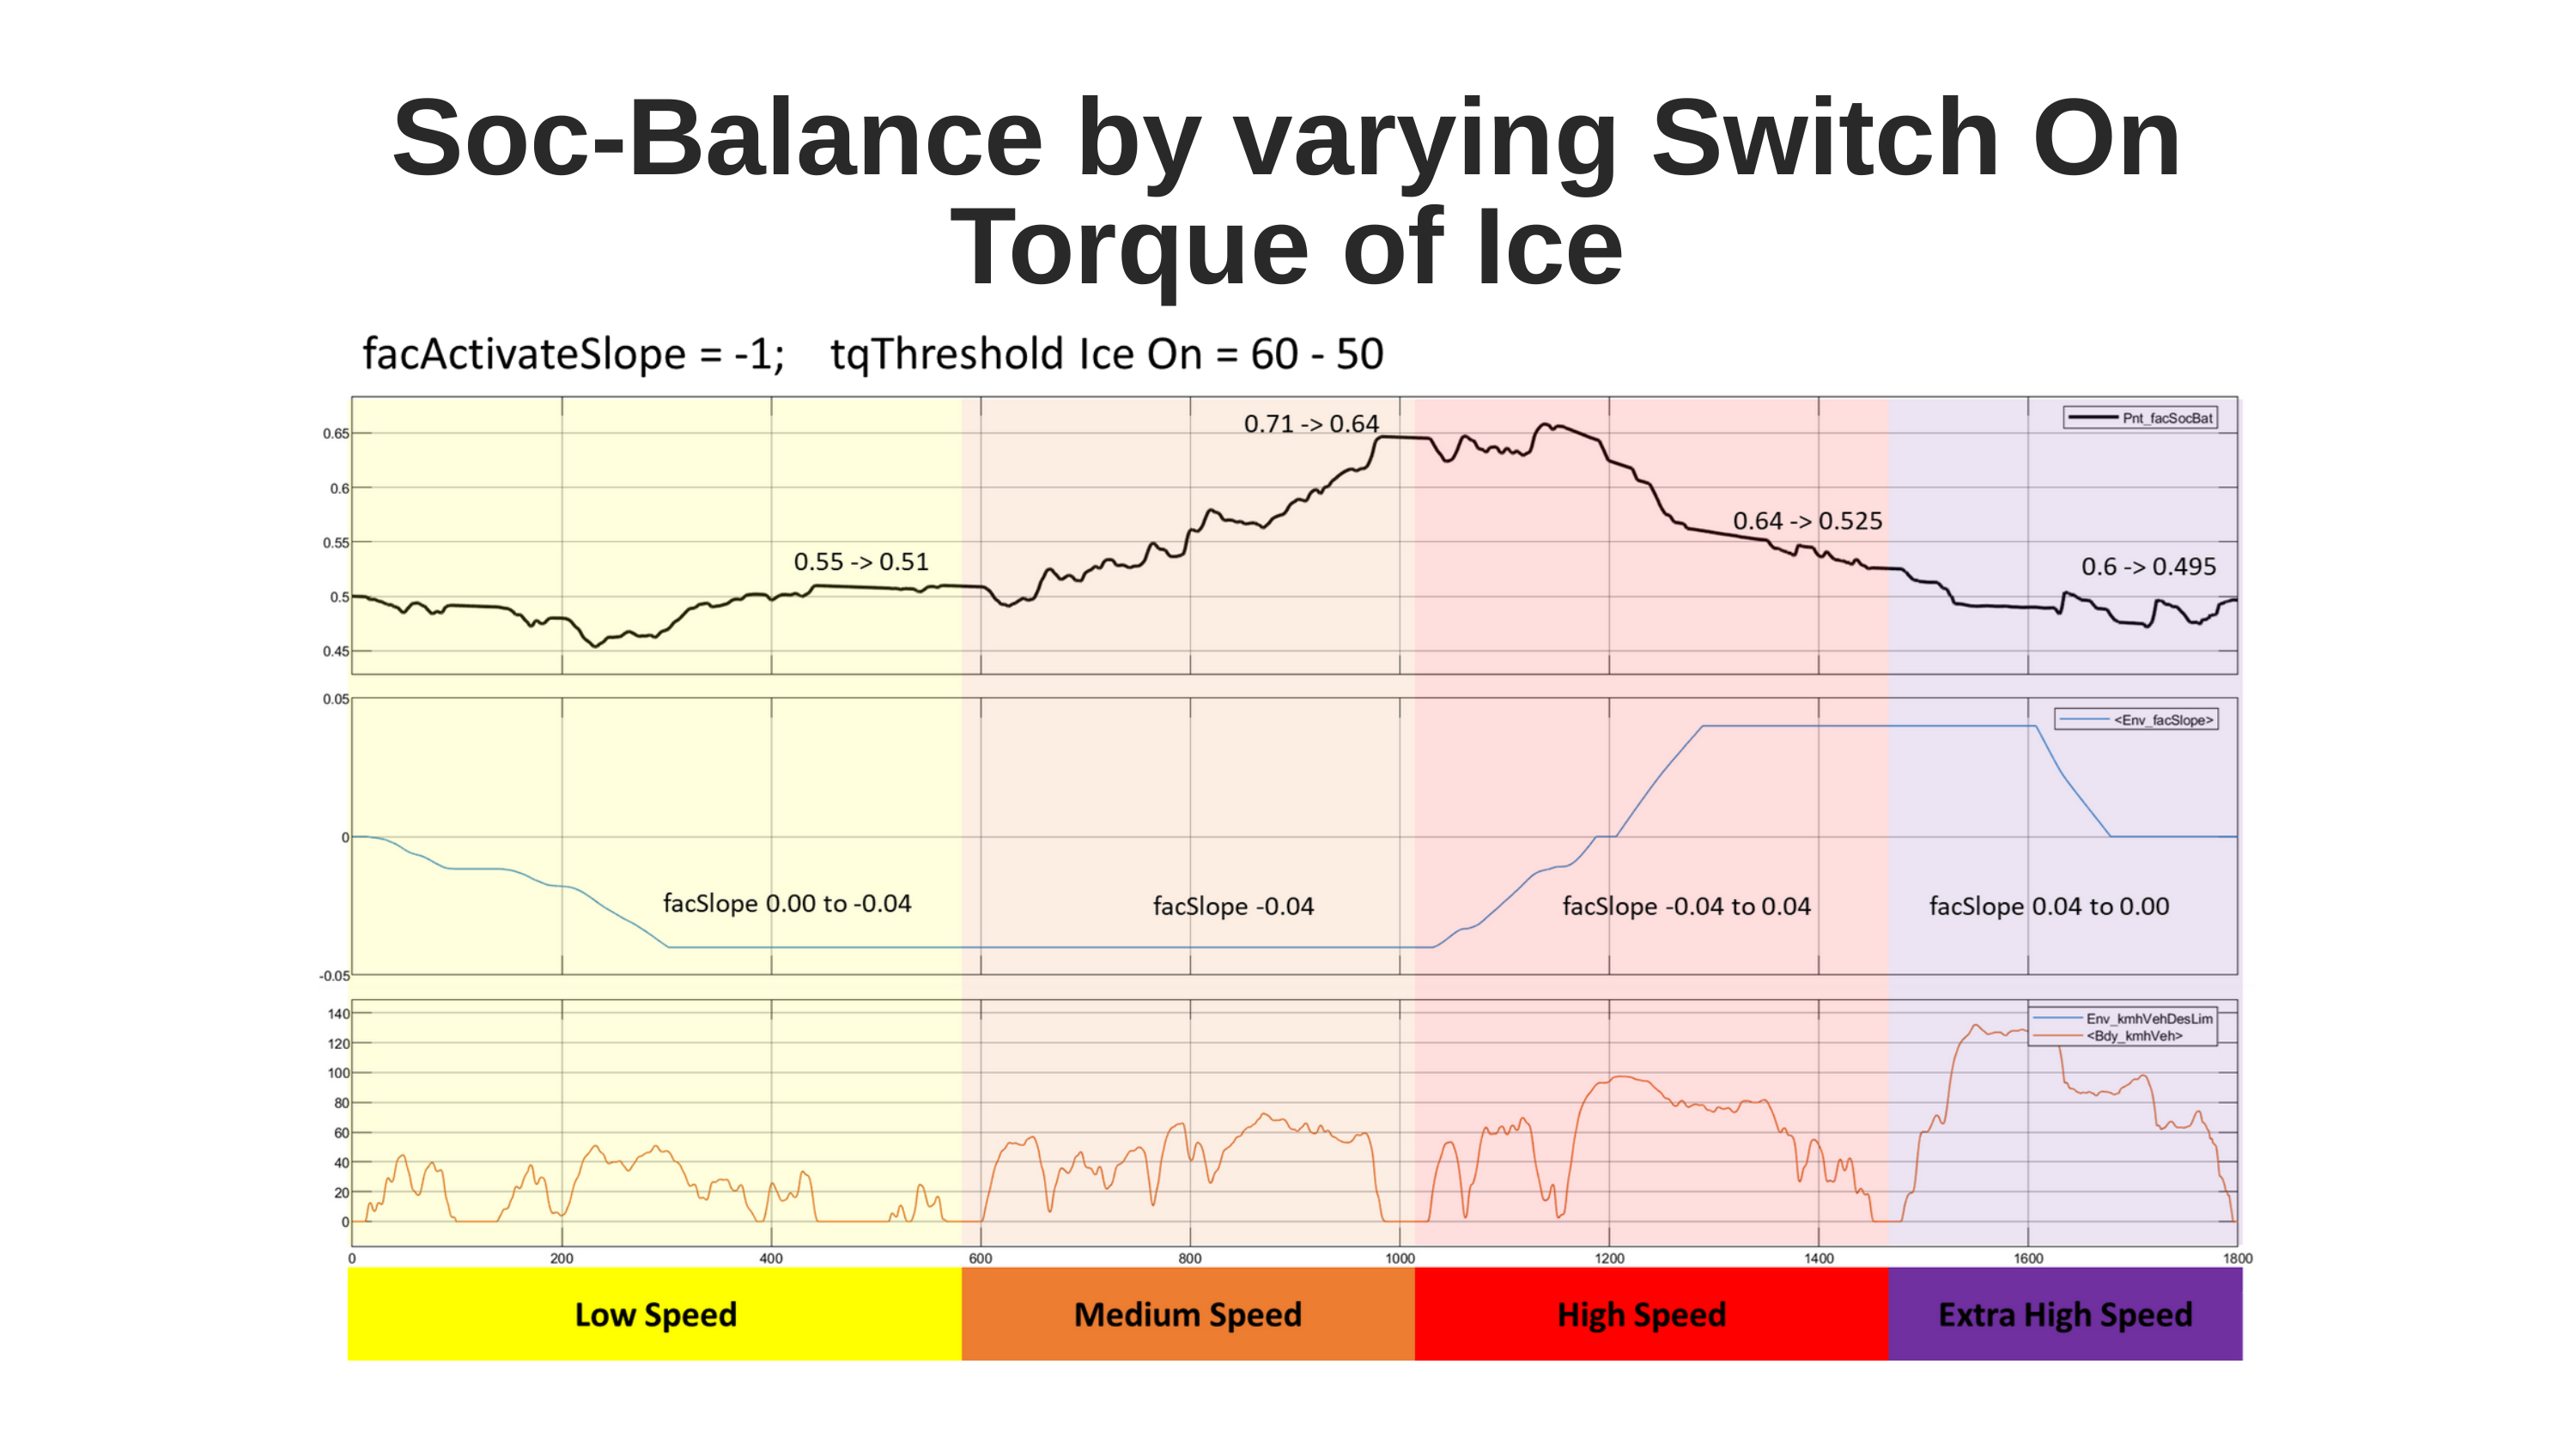

Soc-Balance by varying Switch On Torque of Ice